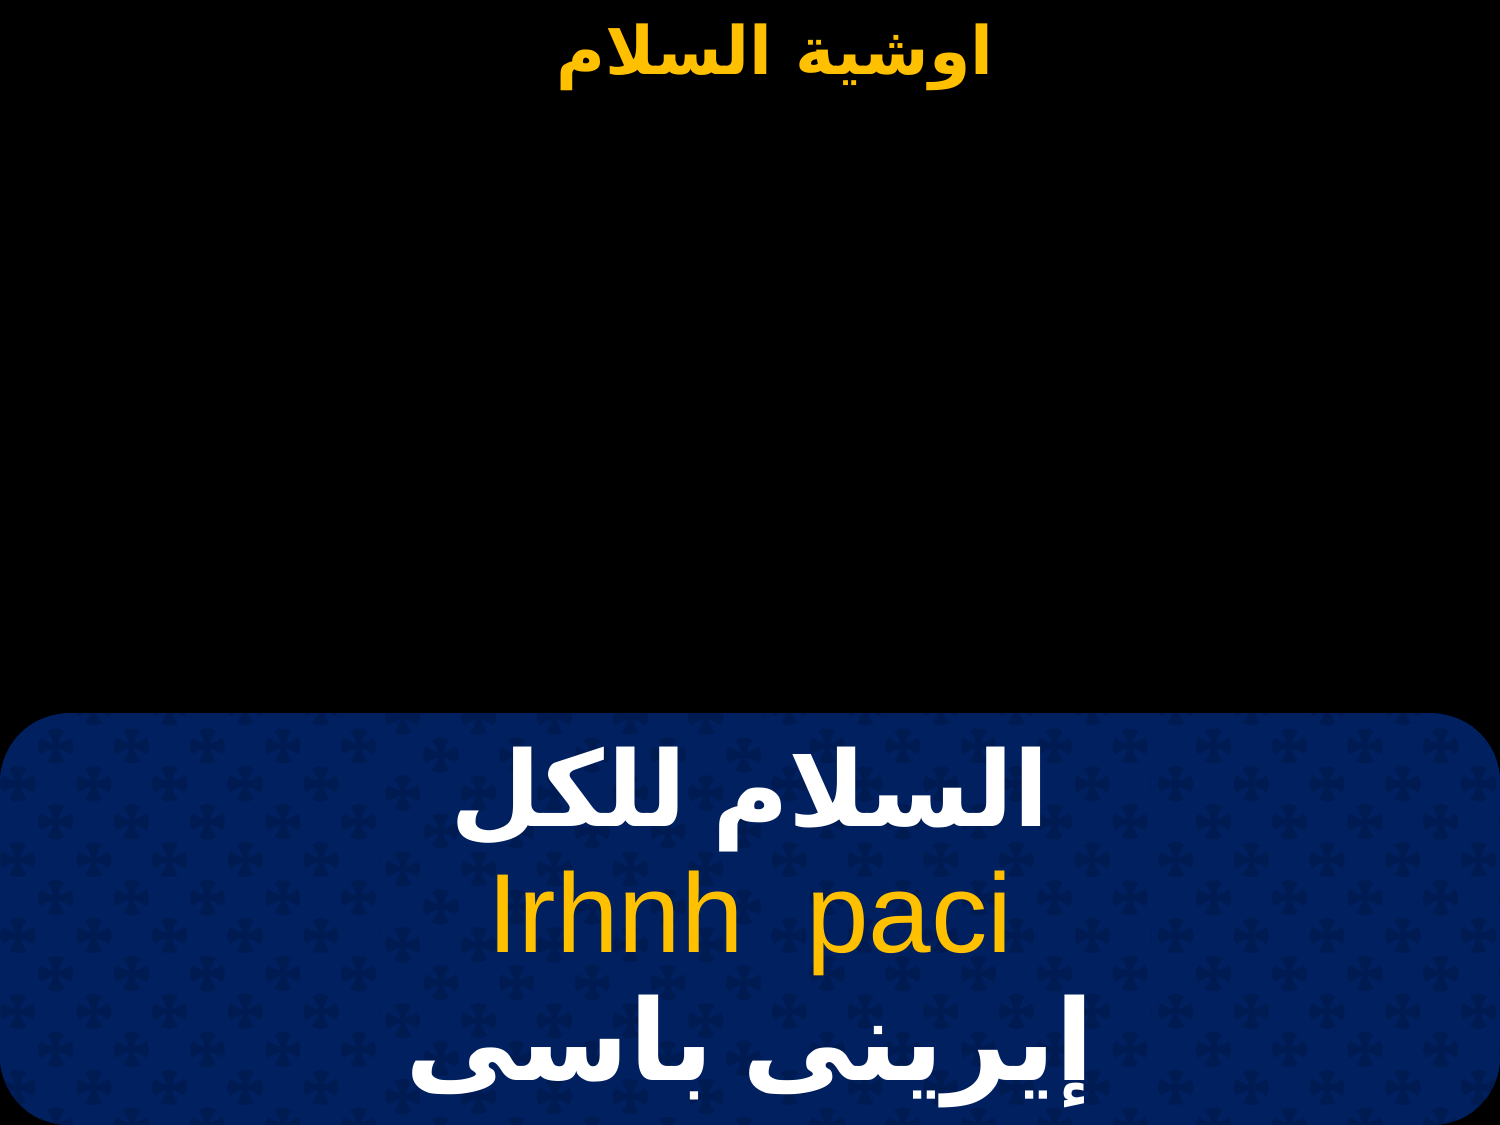

# السلام للكل
Irhnh  paci
إيرينى باسى